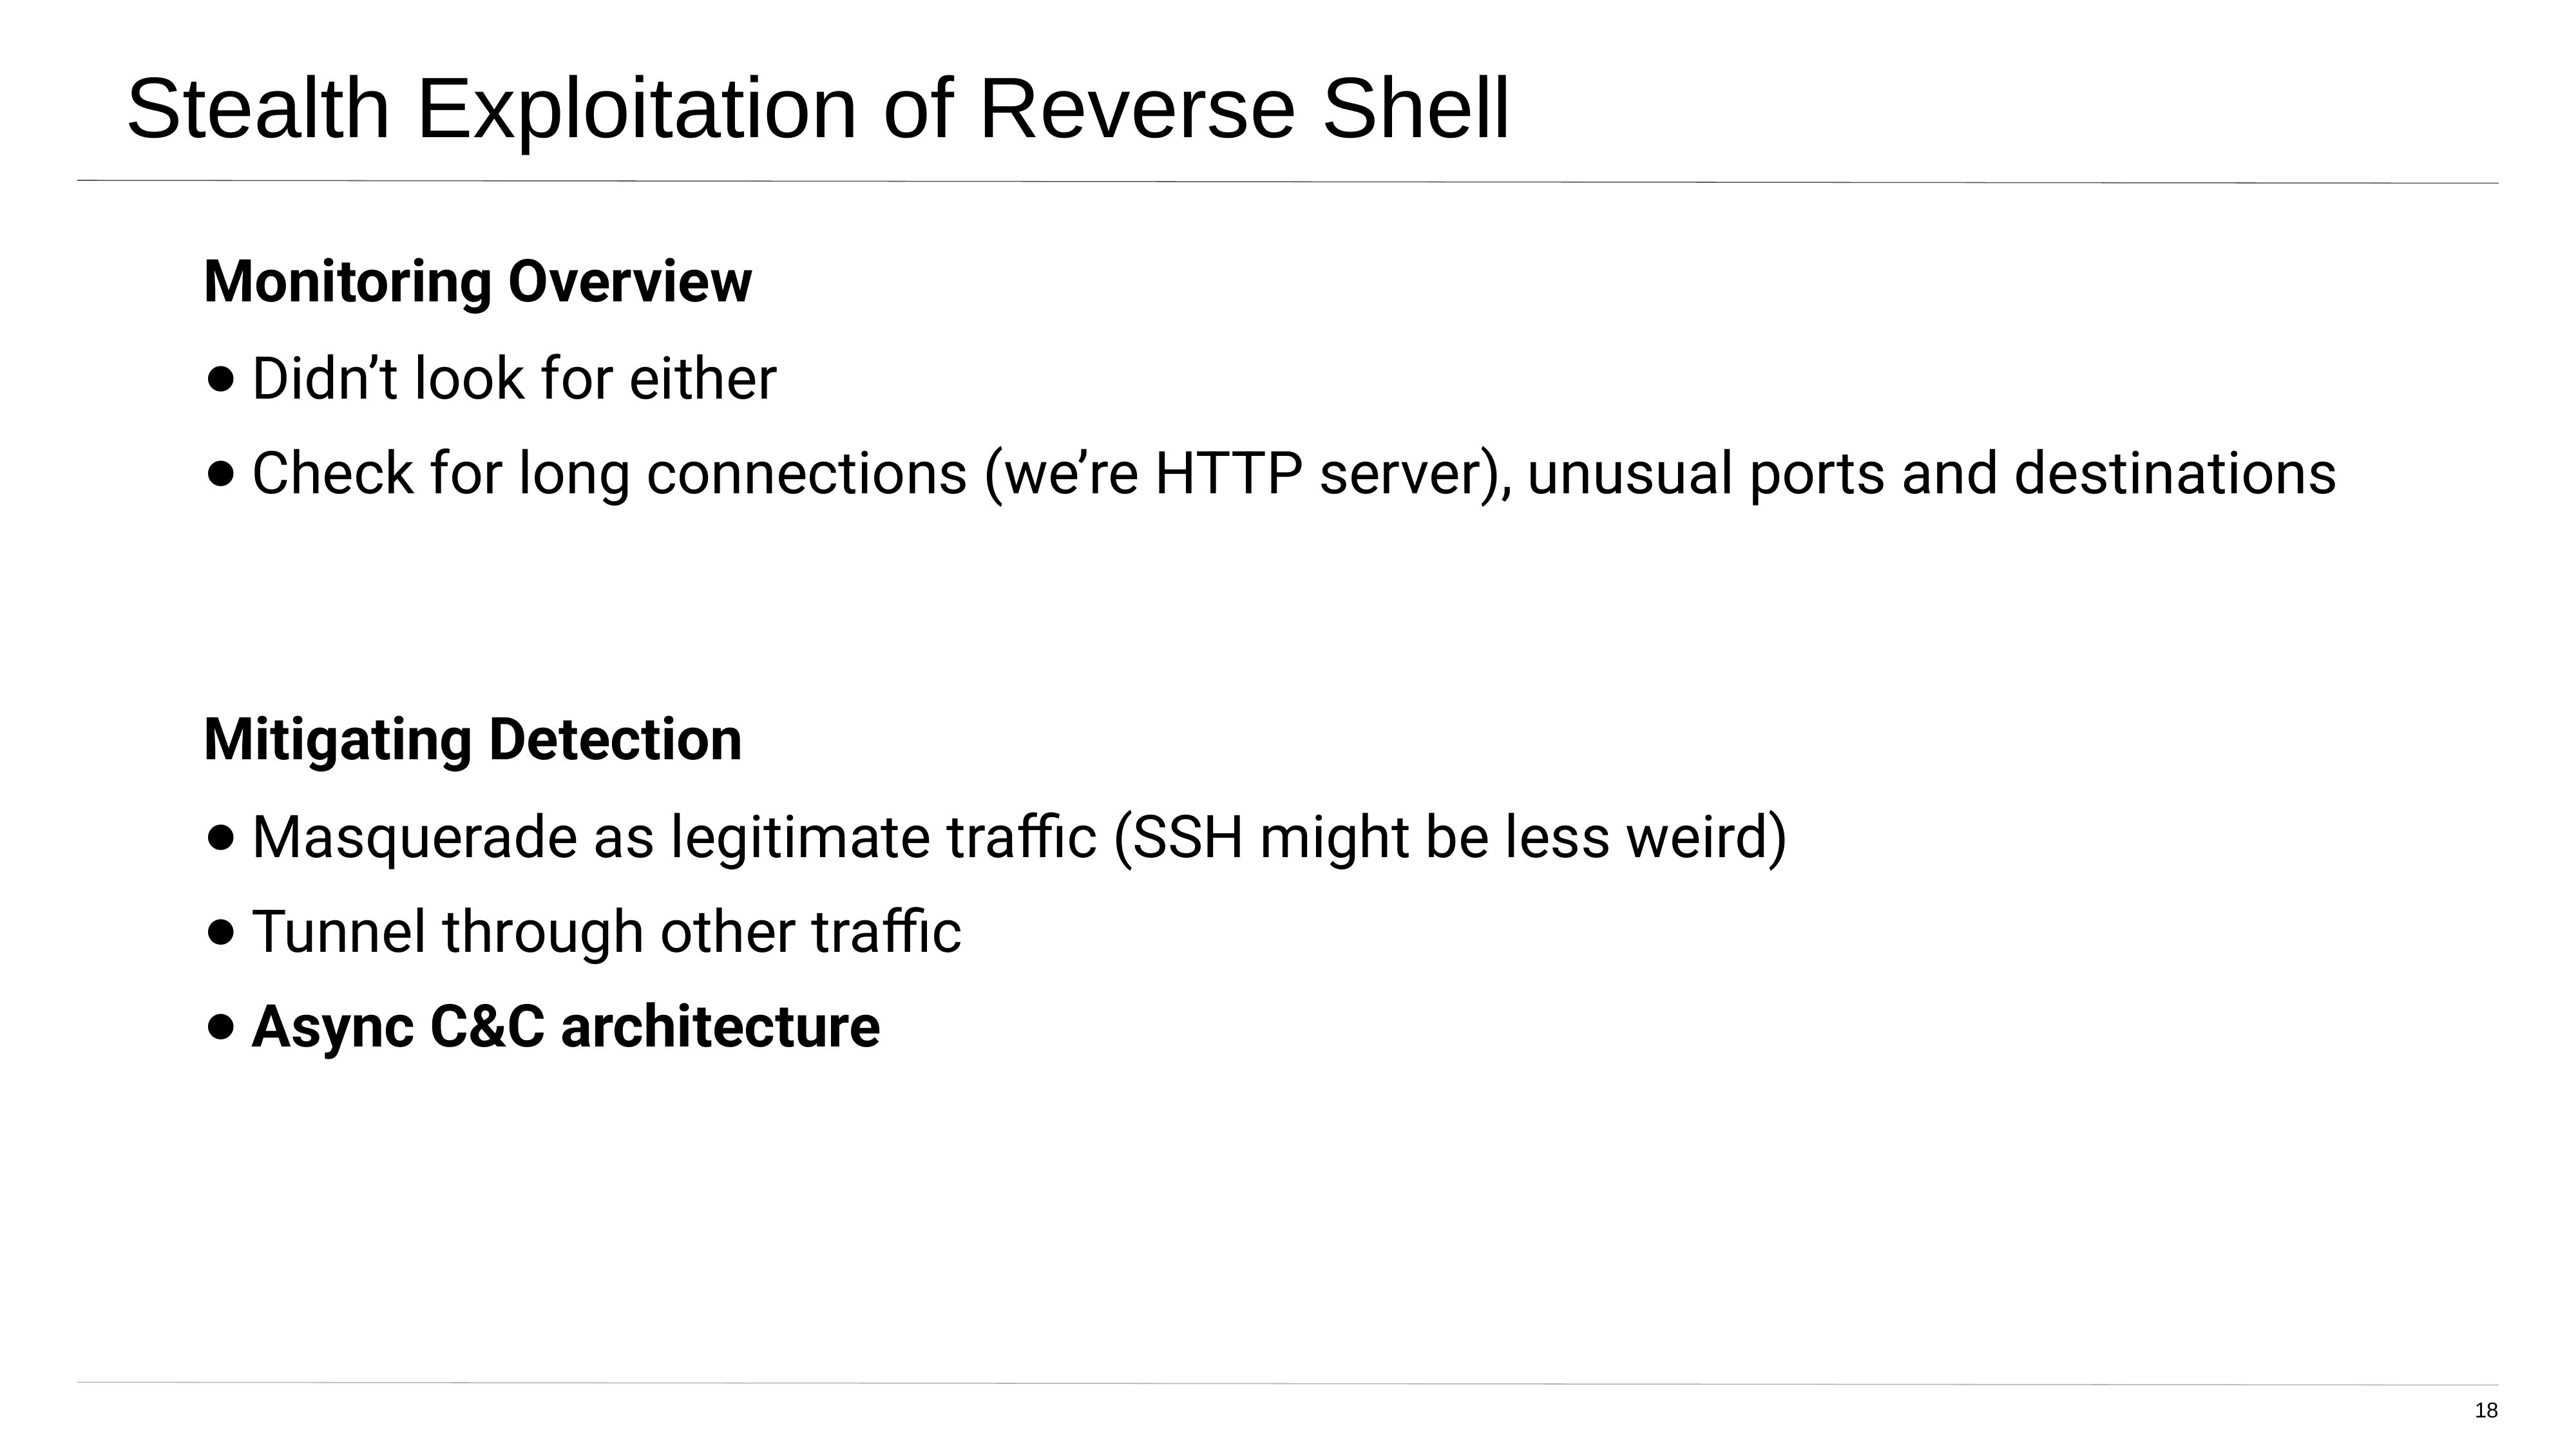

# Stealth Exploitation of Reverse Shell
Monitoring Overview
Didn’t look for either
Check for long connections (we’re HTTP server), unusual ports and destinations

Mitigating Detection
Masquerade as legitimate traffic (SSH might be less weird)
Tunnel through other traffic
Async C&C architecture
18